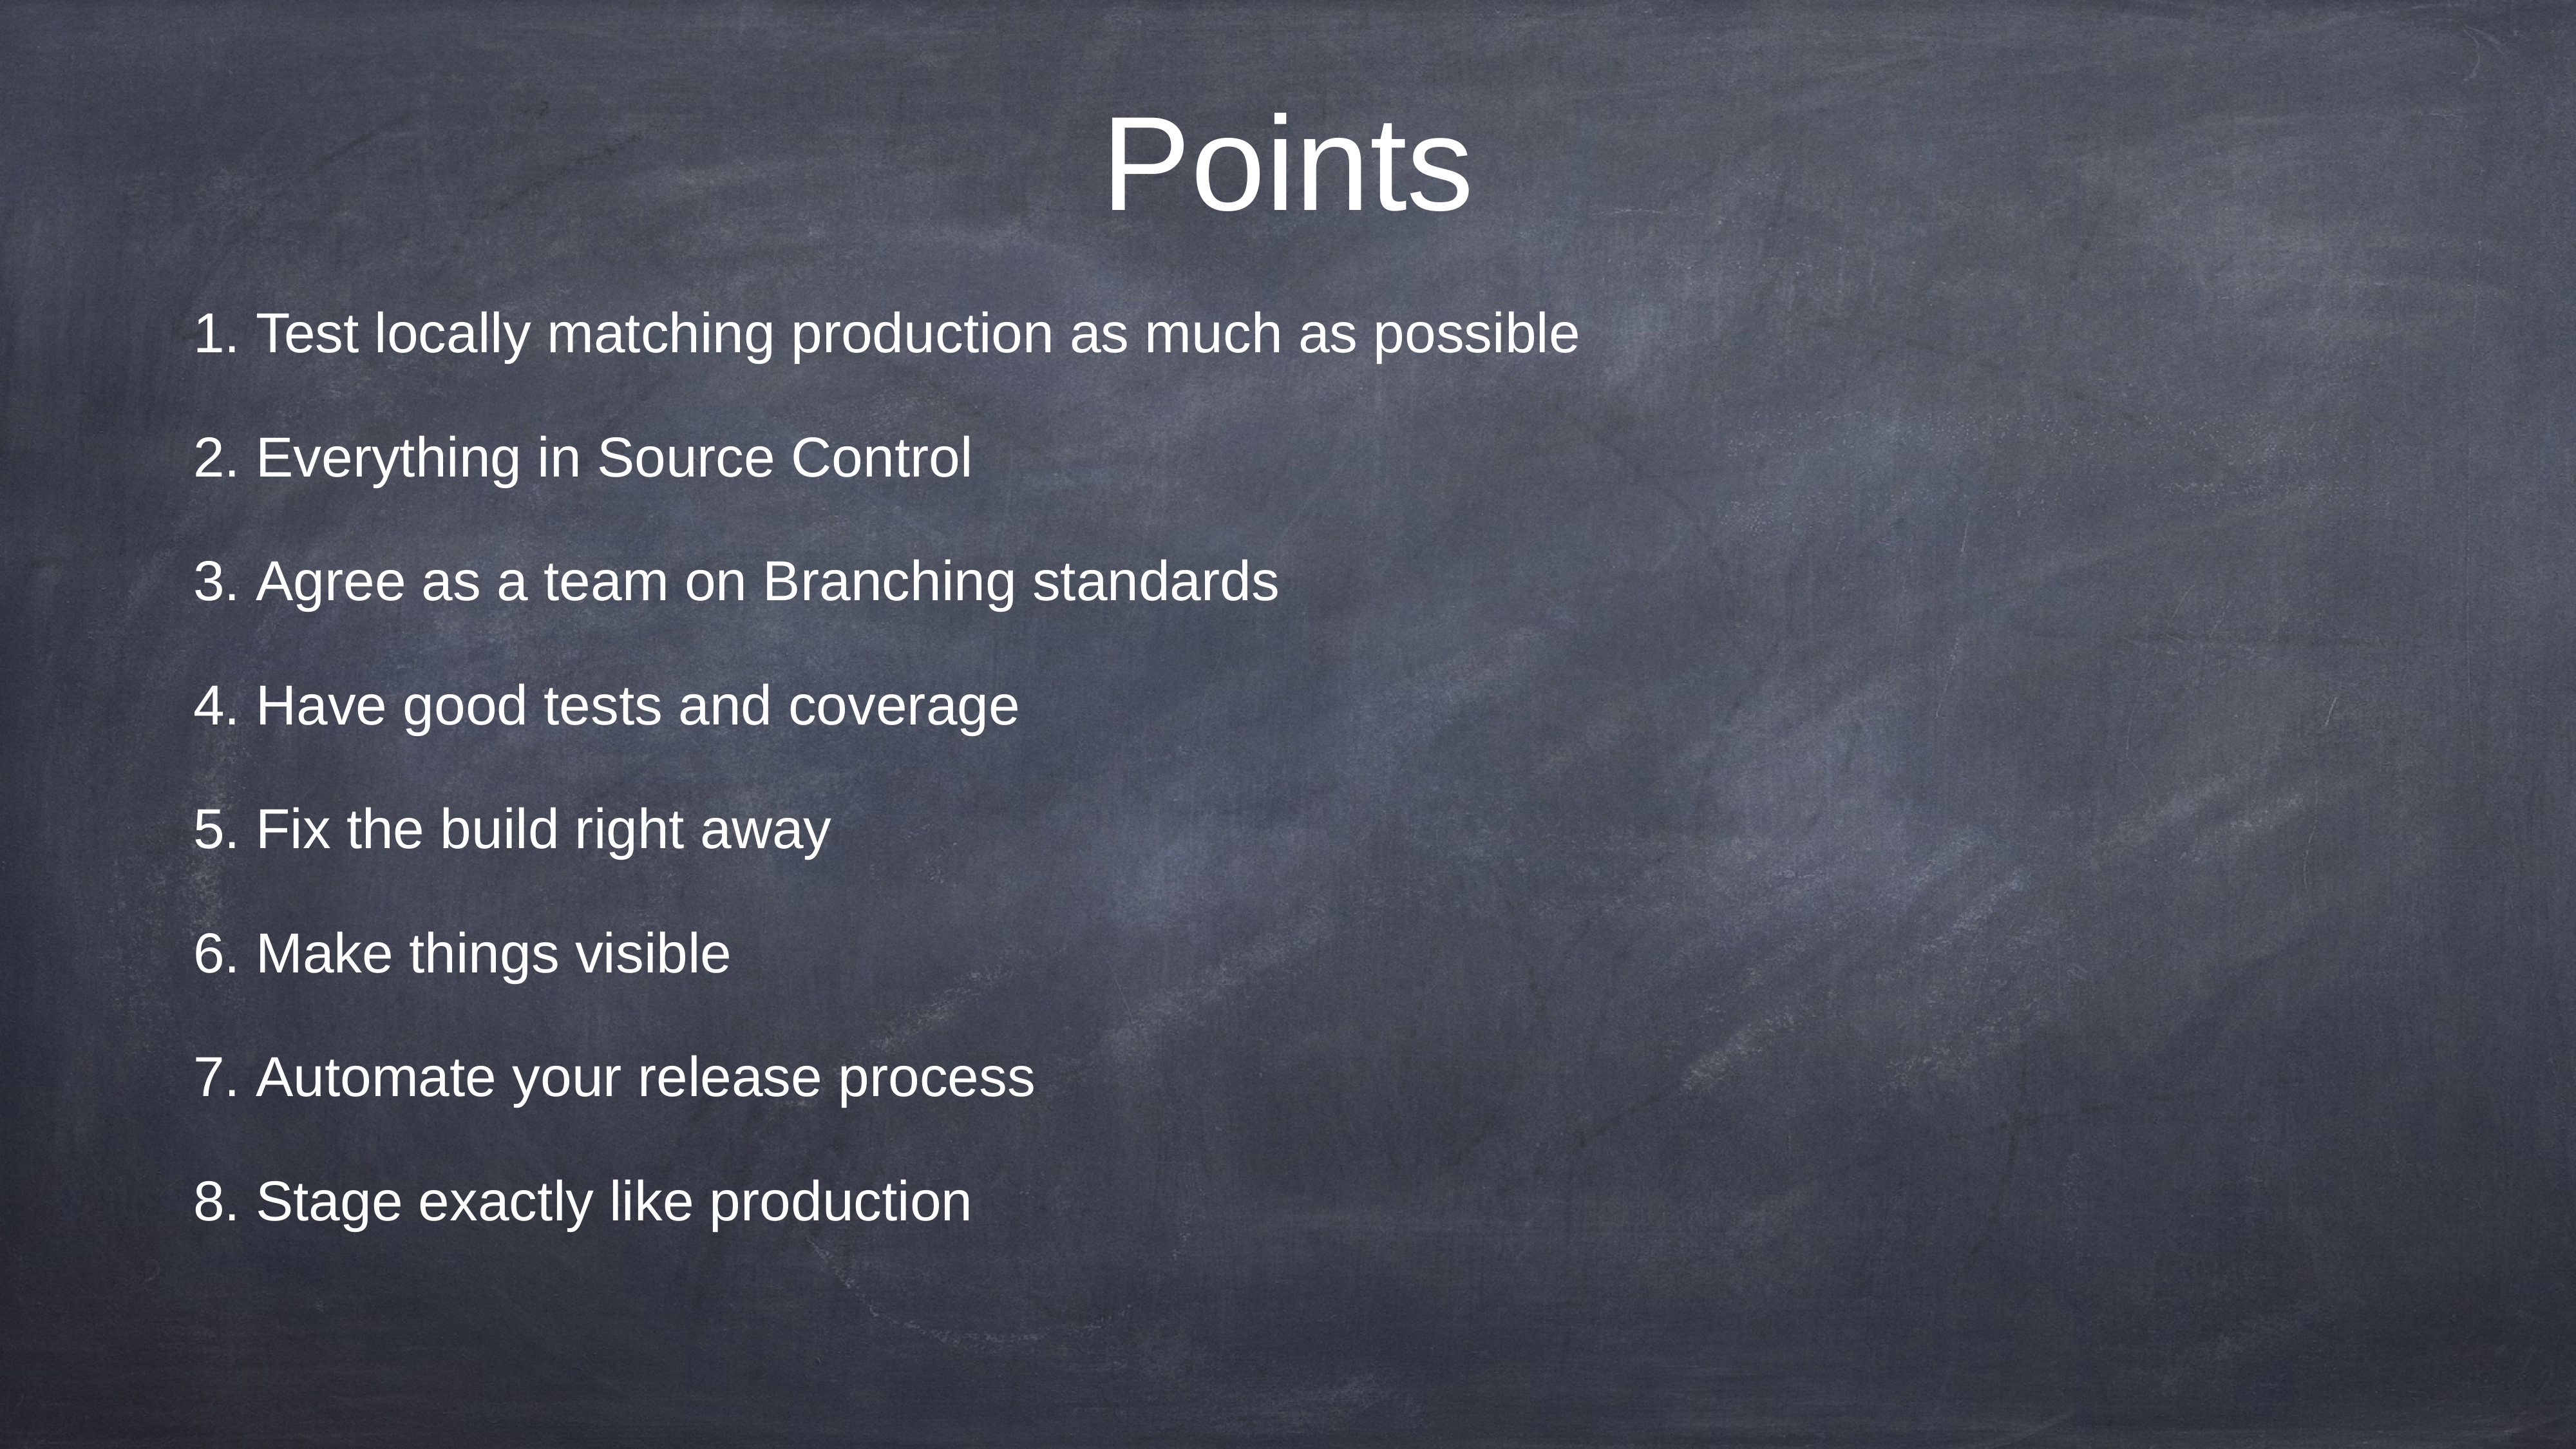

# Points
 Test locally matching production as much as possible
 Everything in Source Control
 Agree as a team on Branching standards
 Have good tests and coverage
 Fix the build right away
 Make things visible
 Automate your release process
 Stage exactly like production